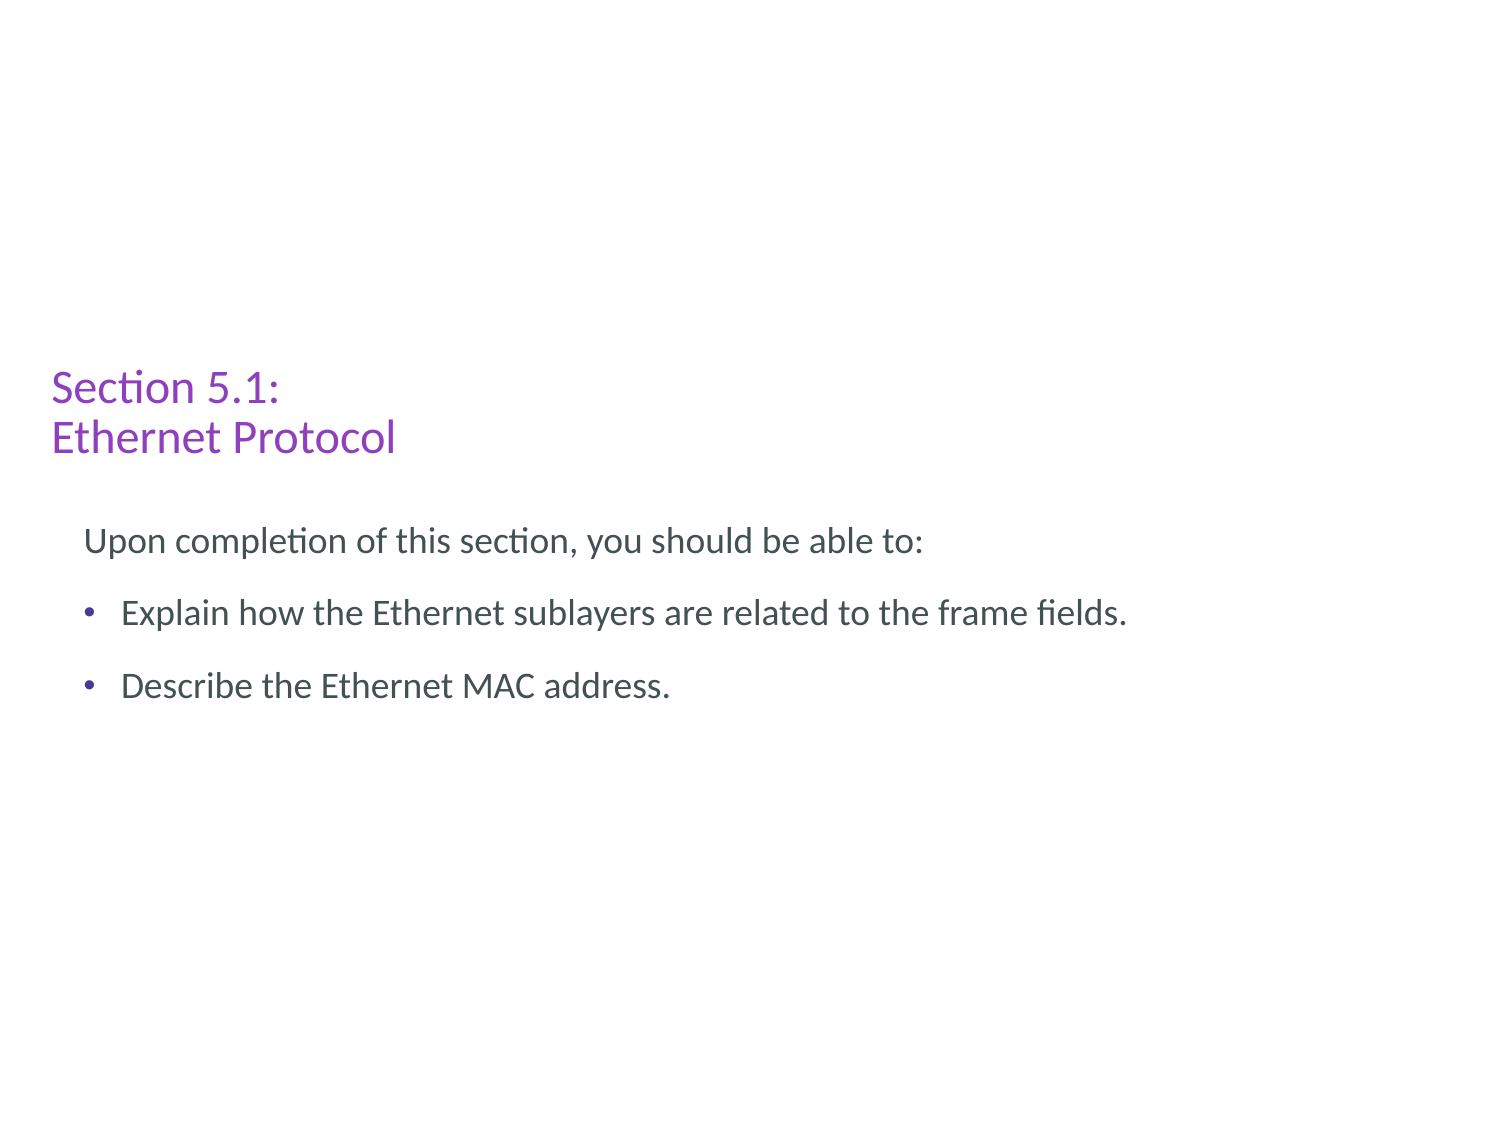

# Section 5.1: Ethernet Protocol
Upon completion of this section, you should be able to:
Explain how the Ethernet sublayers are related to the frame fields.
Describe the Ethernet MAC address.